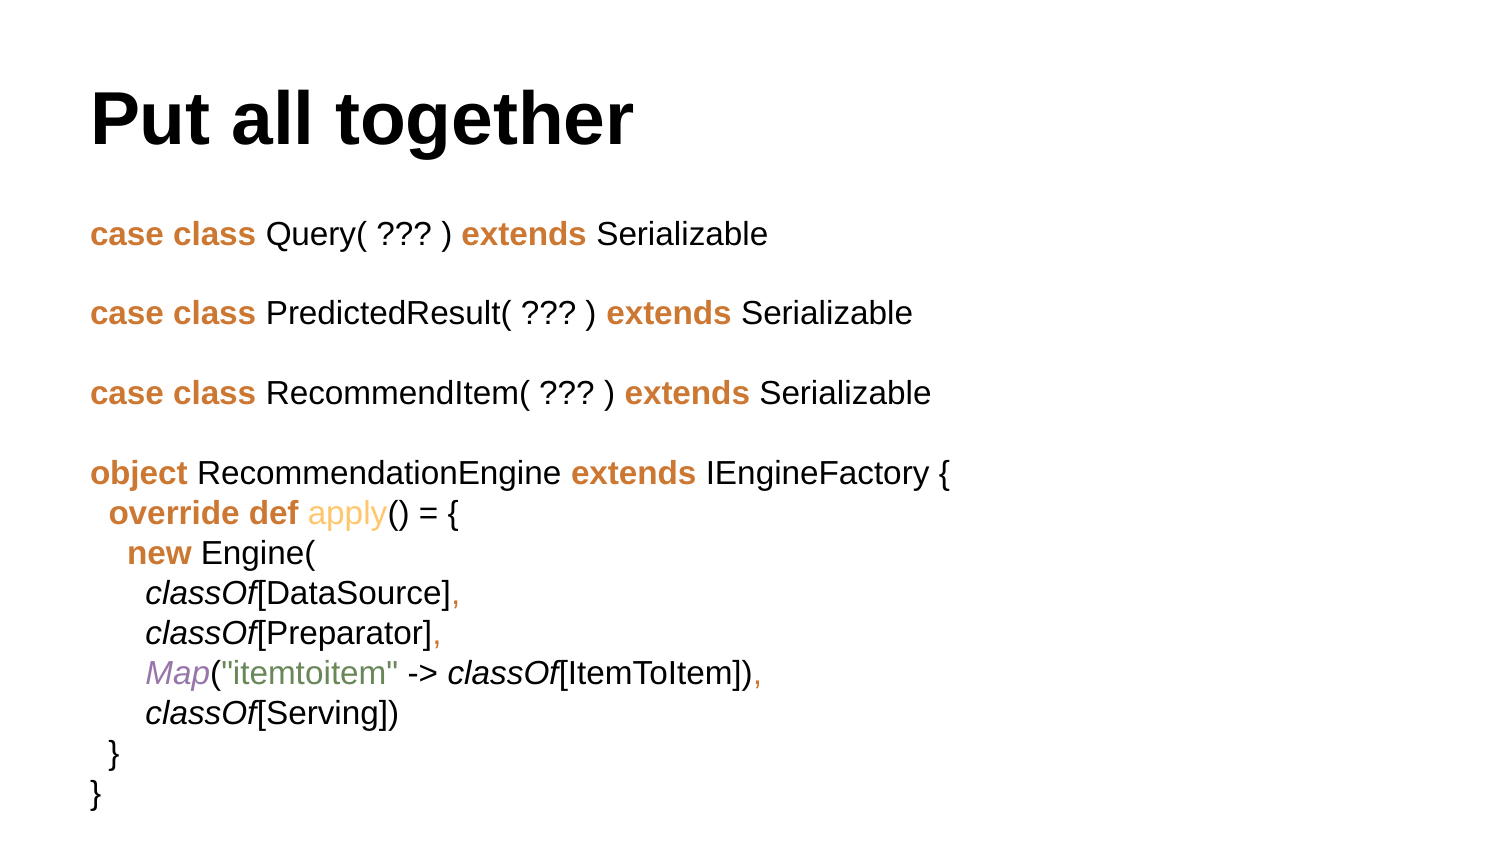

# Put all together
case class Query( ??? ) extends Serializable
case class PredictedResult( ??? ) extends Serializable
case class RecommendItem( ??? ) extends Serializable
object RecommendationEngine extends IEngineFactory {
  override def apply() = {
    new Engine(
      classOf[DataSource],
      classOf[Preparator],
      Map("itemtoitem" -> classOf[ItemToItem]),
      classOf[Serving])
  }
}